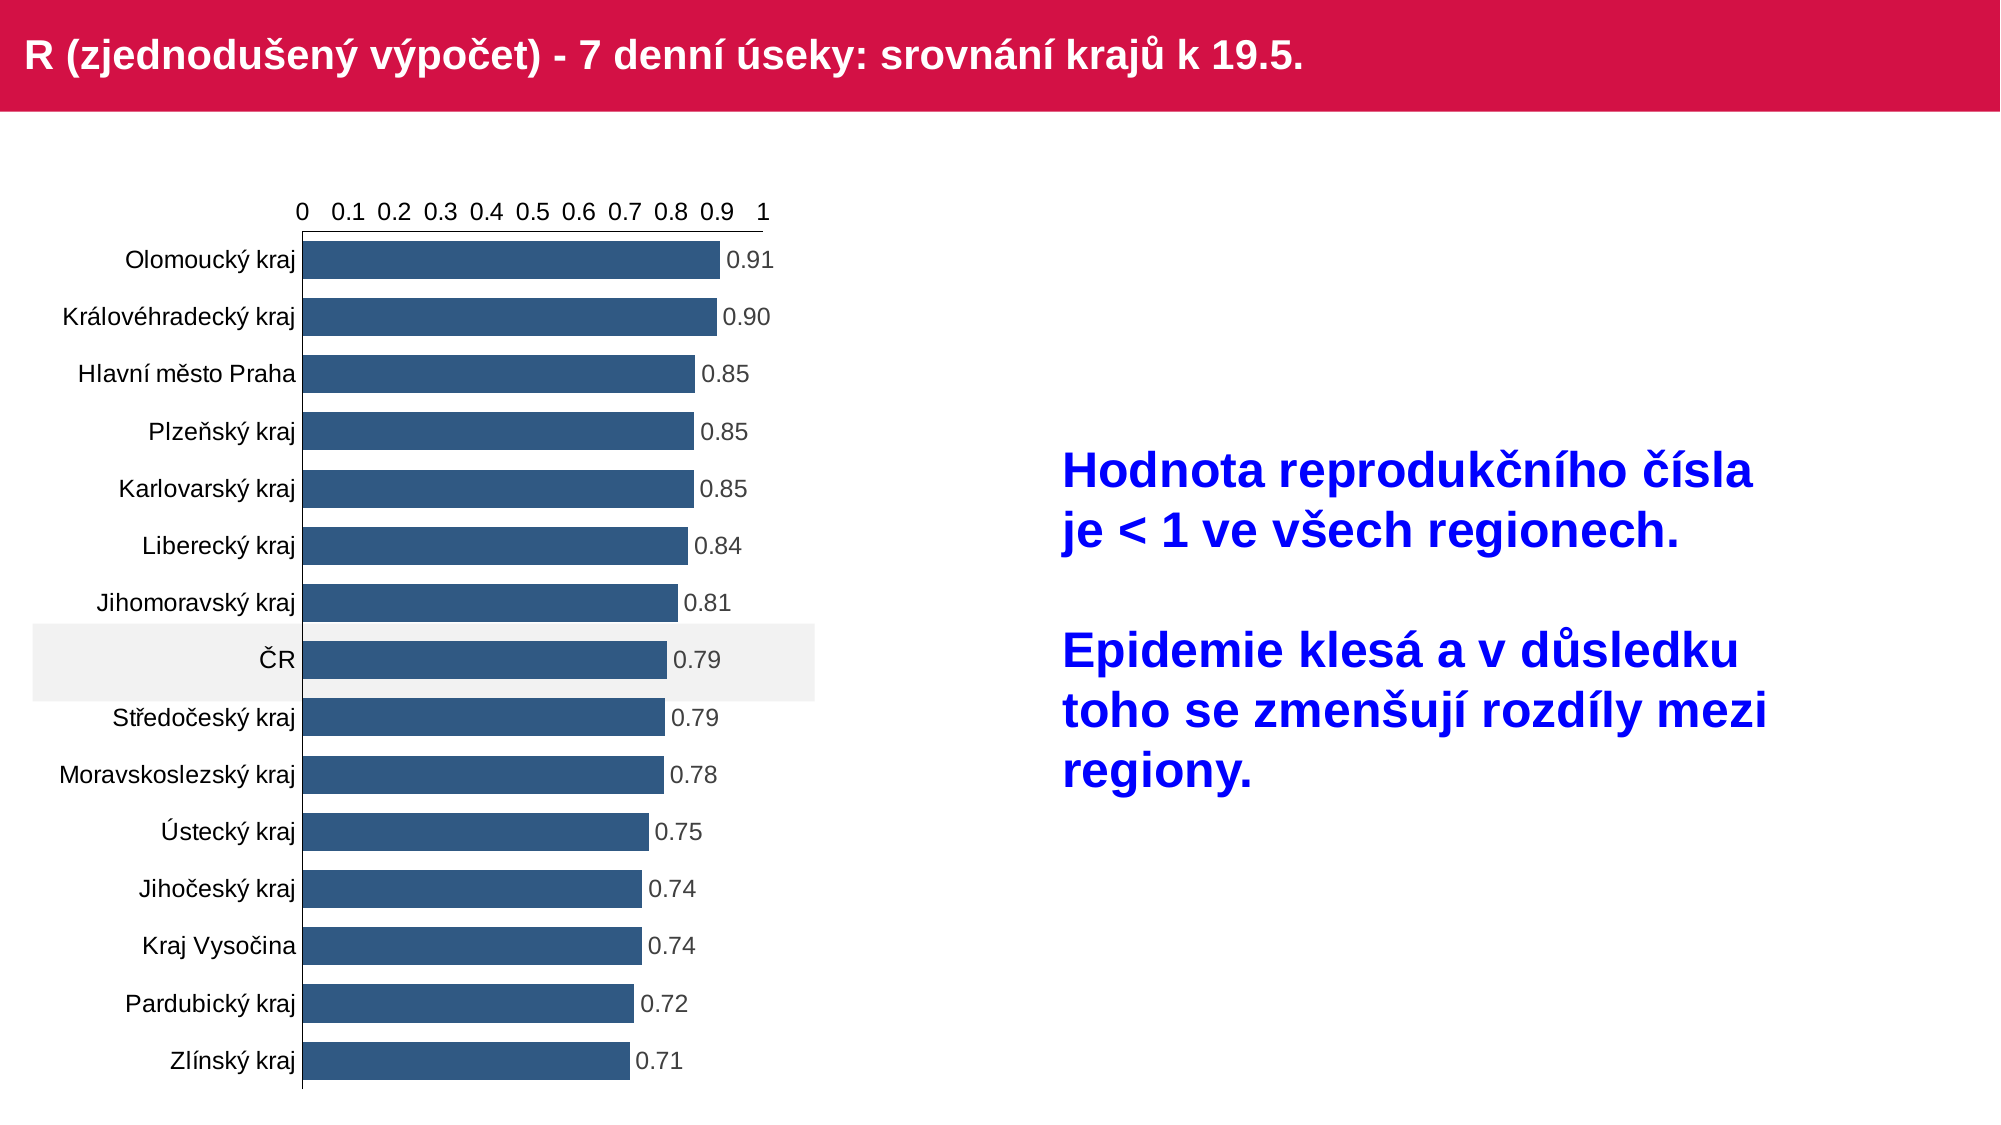

# R (zjednodušený výpočet) - 7 denní úseky: srovnání krajů k 19.5.

### Chart

| Category | Series 3 |
|---|---|
| Olomoucký kraj | 0.906639004149 |
| Královéhradecký kraj | 0.898734177215 |
| Hlavní město Praha | 0.852604828462 |
| Plzeňský kraj | 0.850427350427 |
| Karlovarský kraj | 0.848837209302 |
| Liberecký kraj | 0.836734693877 |
| Jihomoravský kraj | 0.813829787234 |
| ČR | 0.791397031 |
| Středočeský kraj | 0.786570743405 |
| Moravskoslezský kraj | 0.783927217589 |
| Ústecký kraj | 0.751138088012 |
| Jihočeský kraj | 0.737261146496 |
| Kraj Vysočina | 0.73640167364 |
| Pardubický kraj | 0.720257234726 |
| Zlínský kraj | 0.709531013615 |
Hodnota reprodukčního čísla je < 1 ve všech regionech.

Epidemie klesá a v důsledku toho se zmenšují rozdíly mezi regiony.